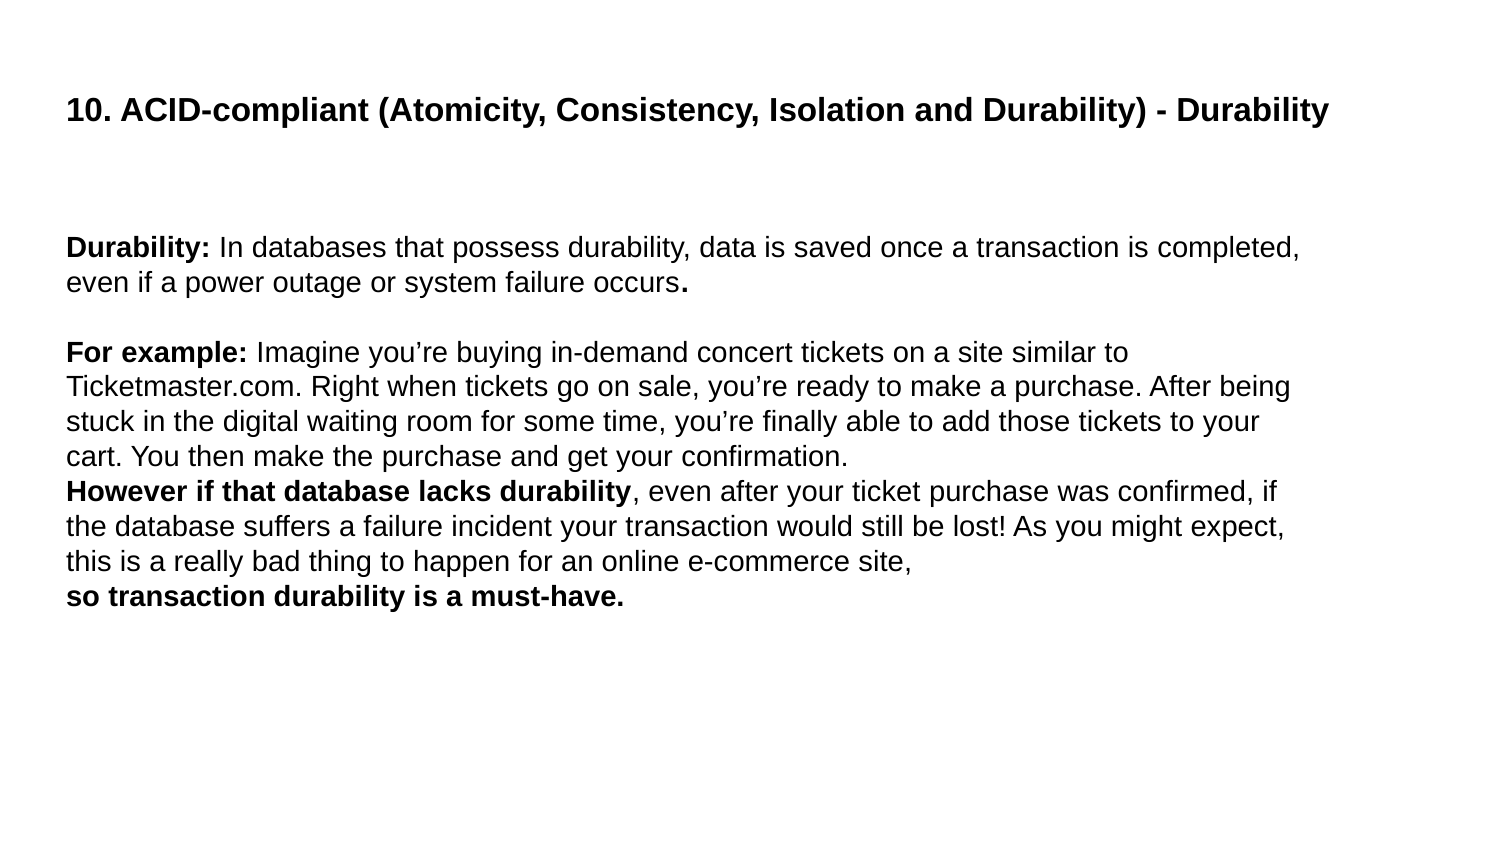

# 10. ACID-compliant (Atomicity, Consistency, Isolation and Durability) - Durability

Durability: In databases that possess durability, data is saved once a transaction is completed, even if a power outage or system failure occurs.

For example: Imagine you’re buying in-demand concert tickets on a site similar to Ticketmaster.com. Right when tickets go on sale, you’re ready to make a purchase. After being stuck in the digital waiting room for some time, you’re finally able to add those tickets to your cart. You then make the purchase and get your confirmation.
However if that database lacks durability, even after your ticket purchase was confirmed, if the database suffers a failure incident your transaction would still be lost! As you might expect, this is a really bad thing to happen for an online e-commerce site,
so transaction durability is a must-have.